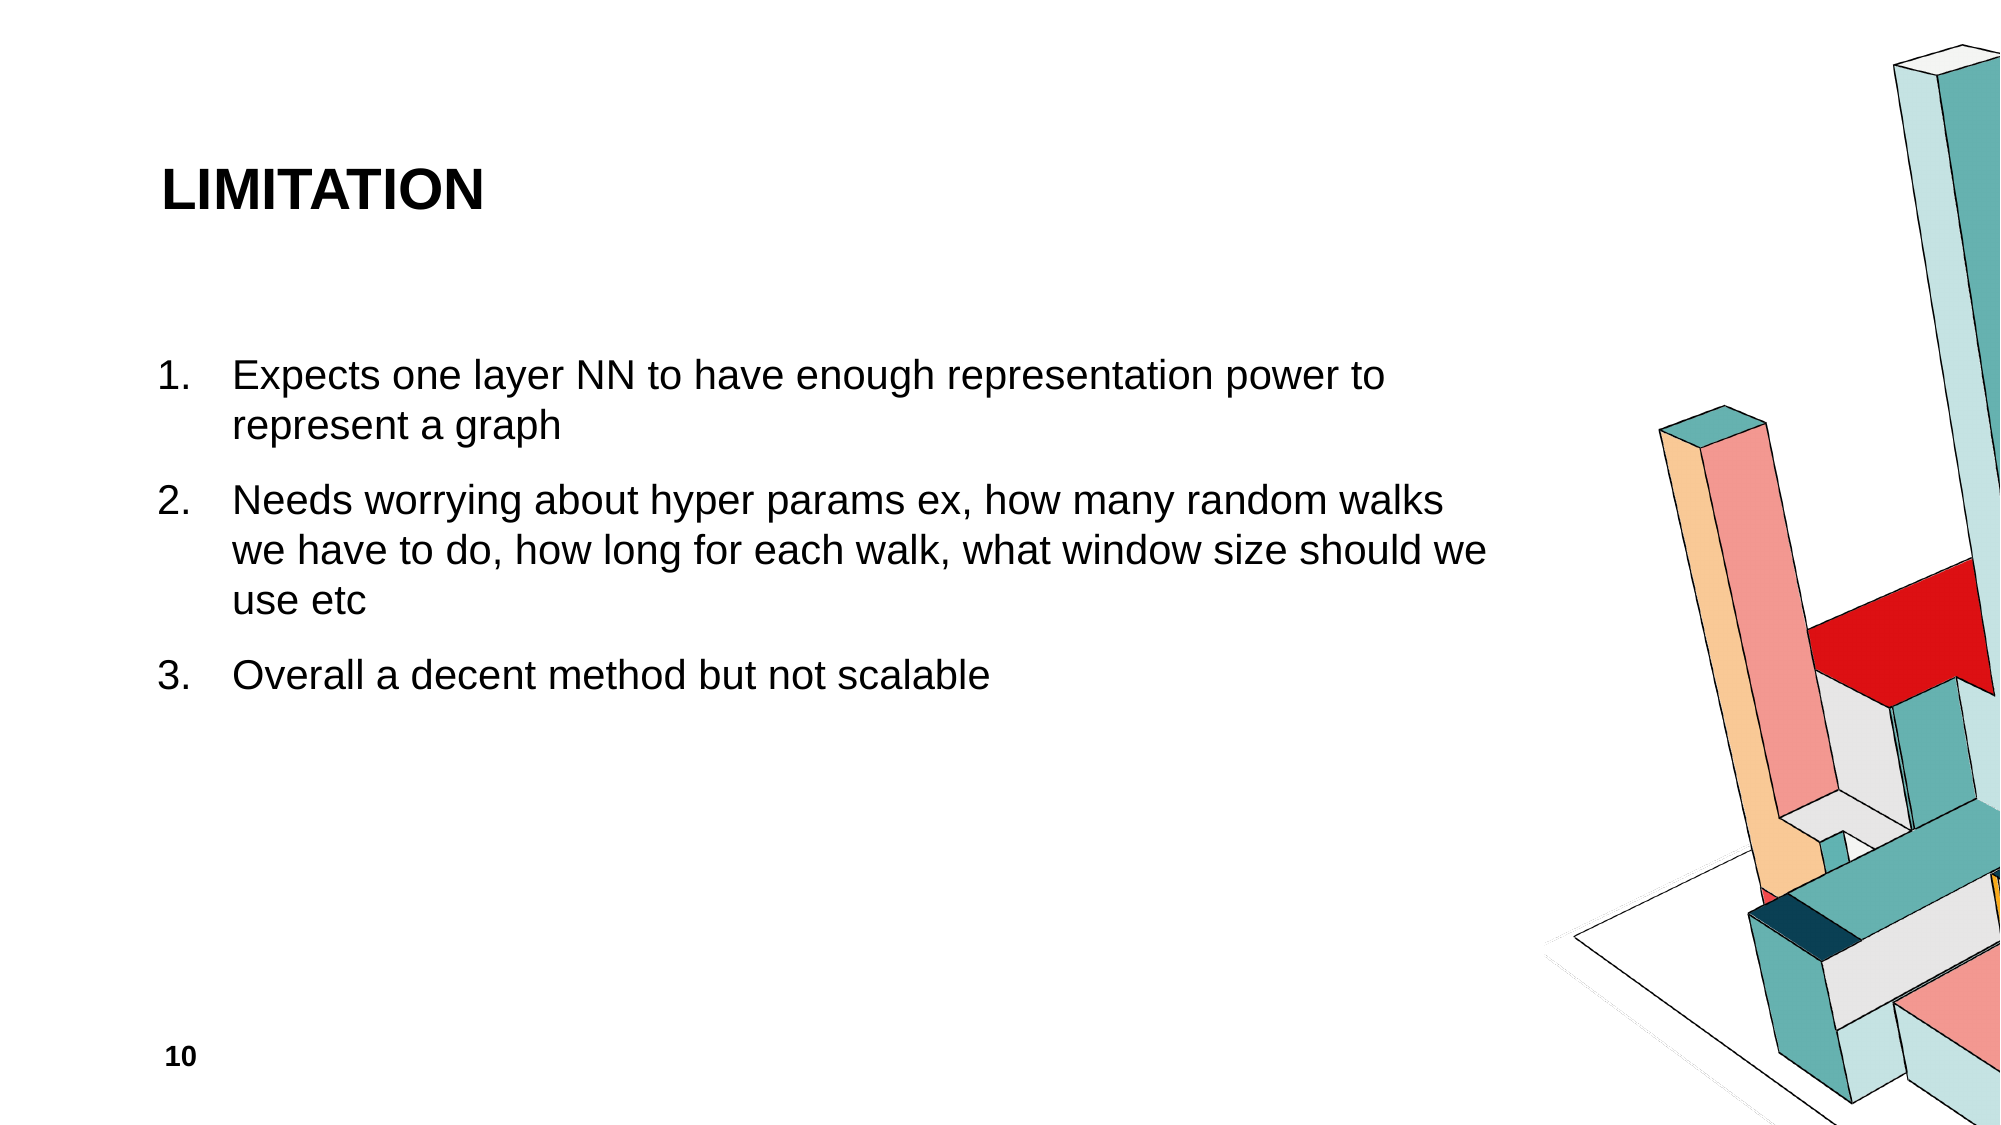

# Limitation
Expects one layer NN to have enough representation power to represent a graph
Needs worrying about hyper params ex, how many random walks we have to do, how long for each walk, what window size should we use etc
Overall a decent method but not scalable

10